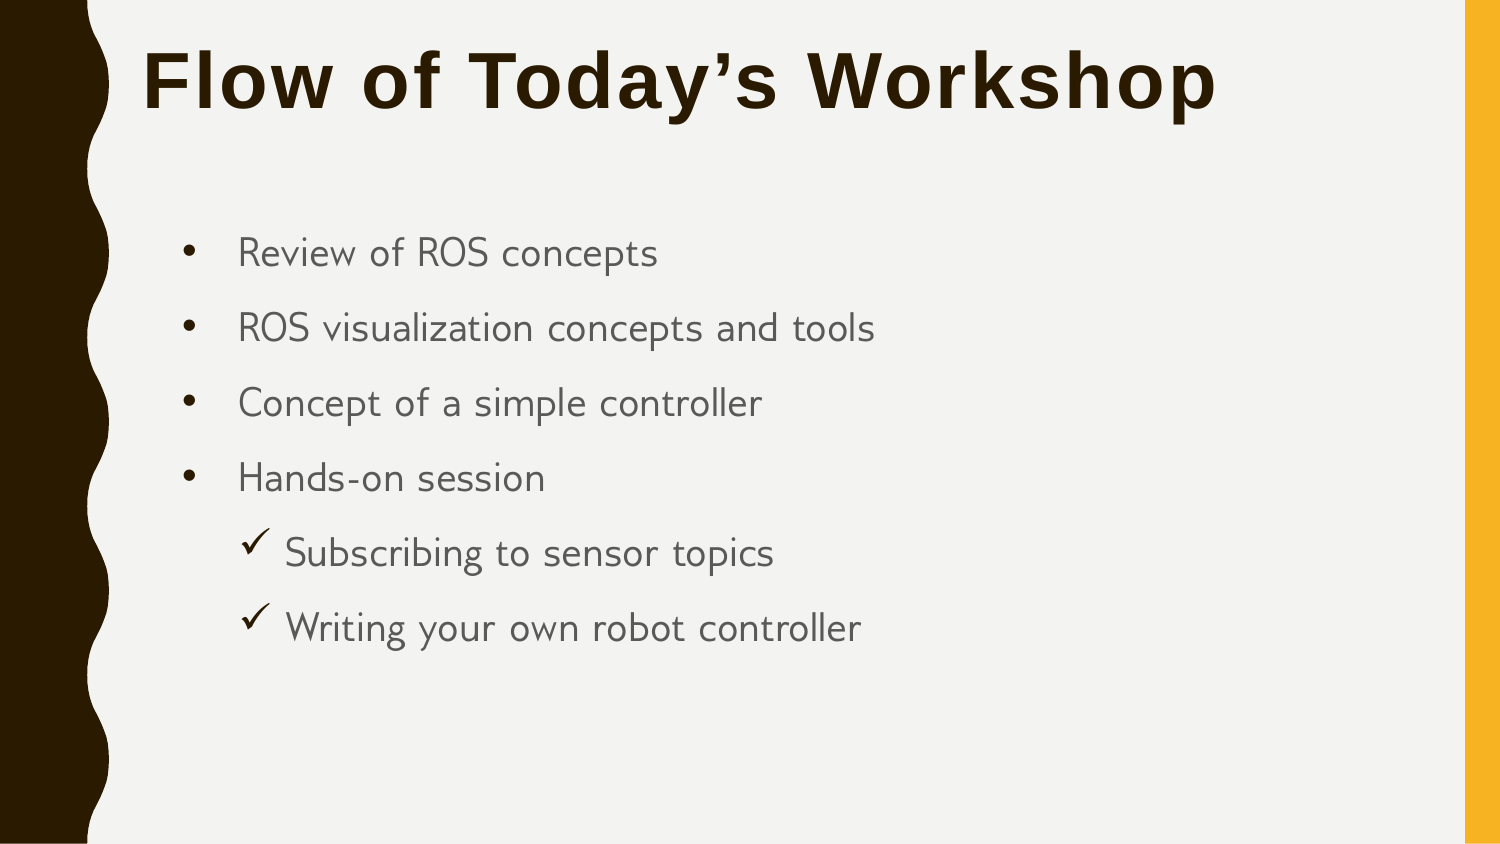

# Flow of Today’s Workshop
Review of ROS concepts
ROS visualization concepts and tools
Concept of a simple controller
Hands-on session
Subscribing to sensor topics
Writing your own robot controller